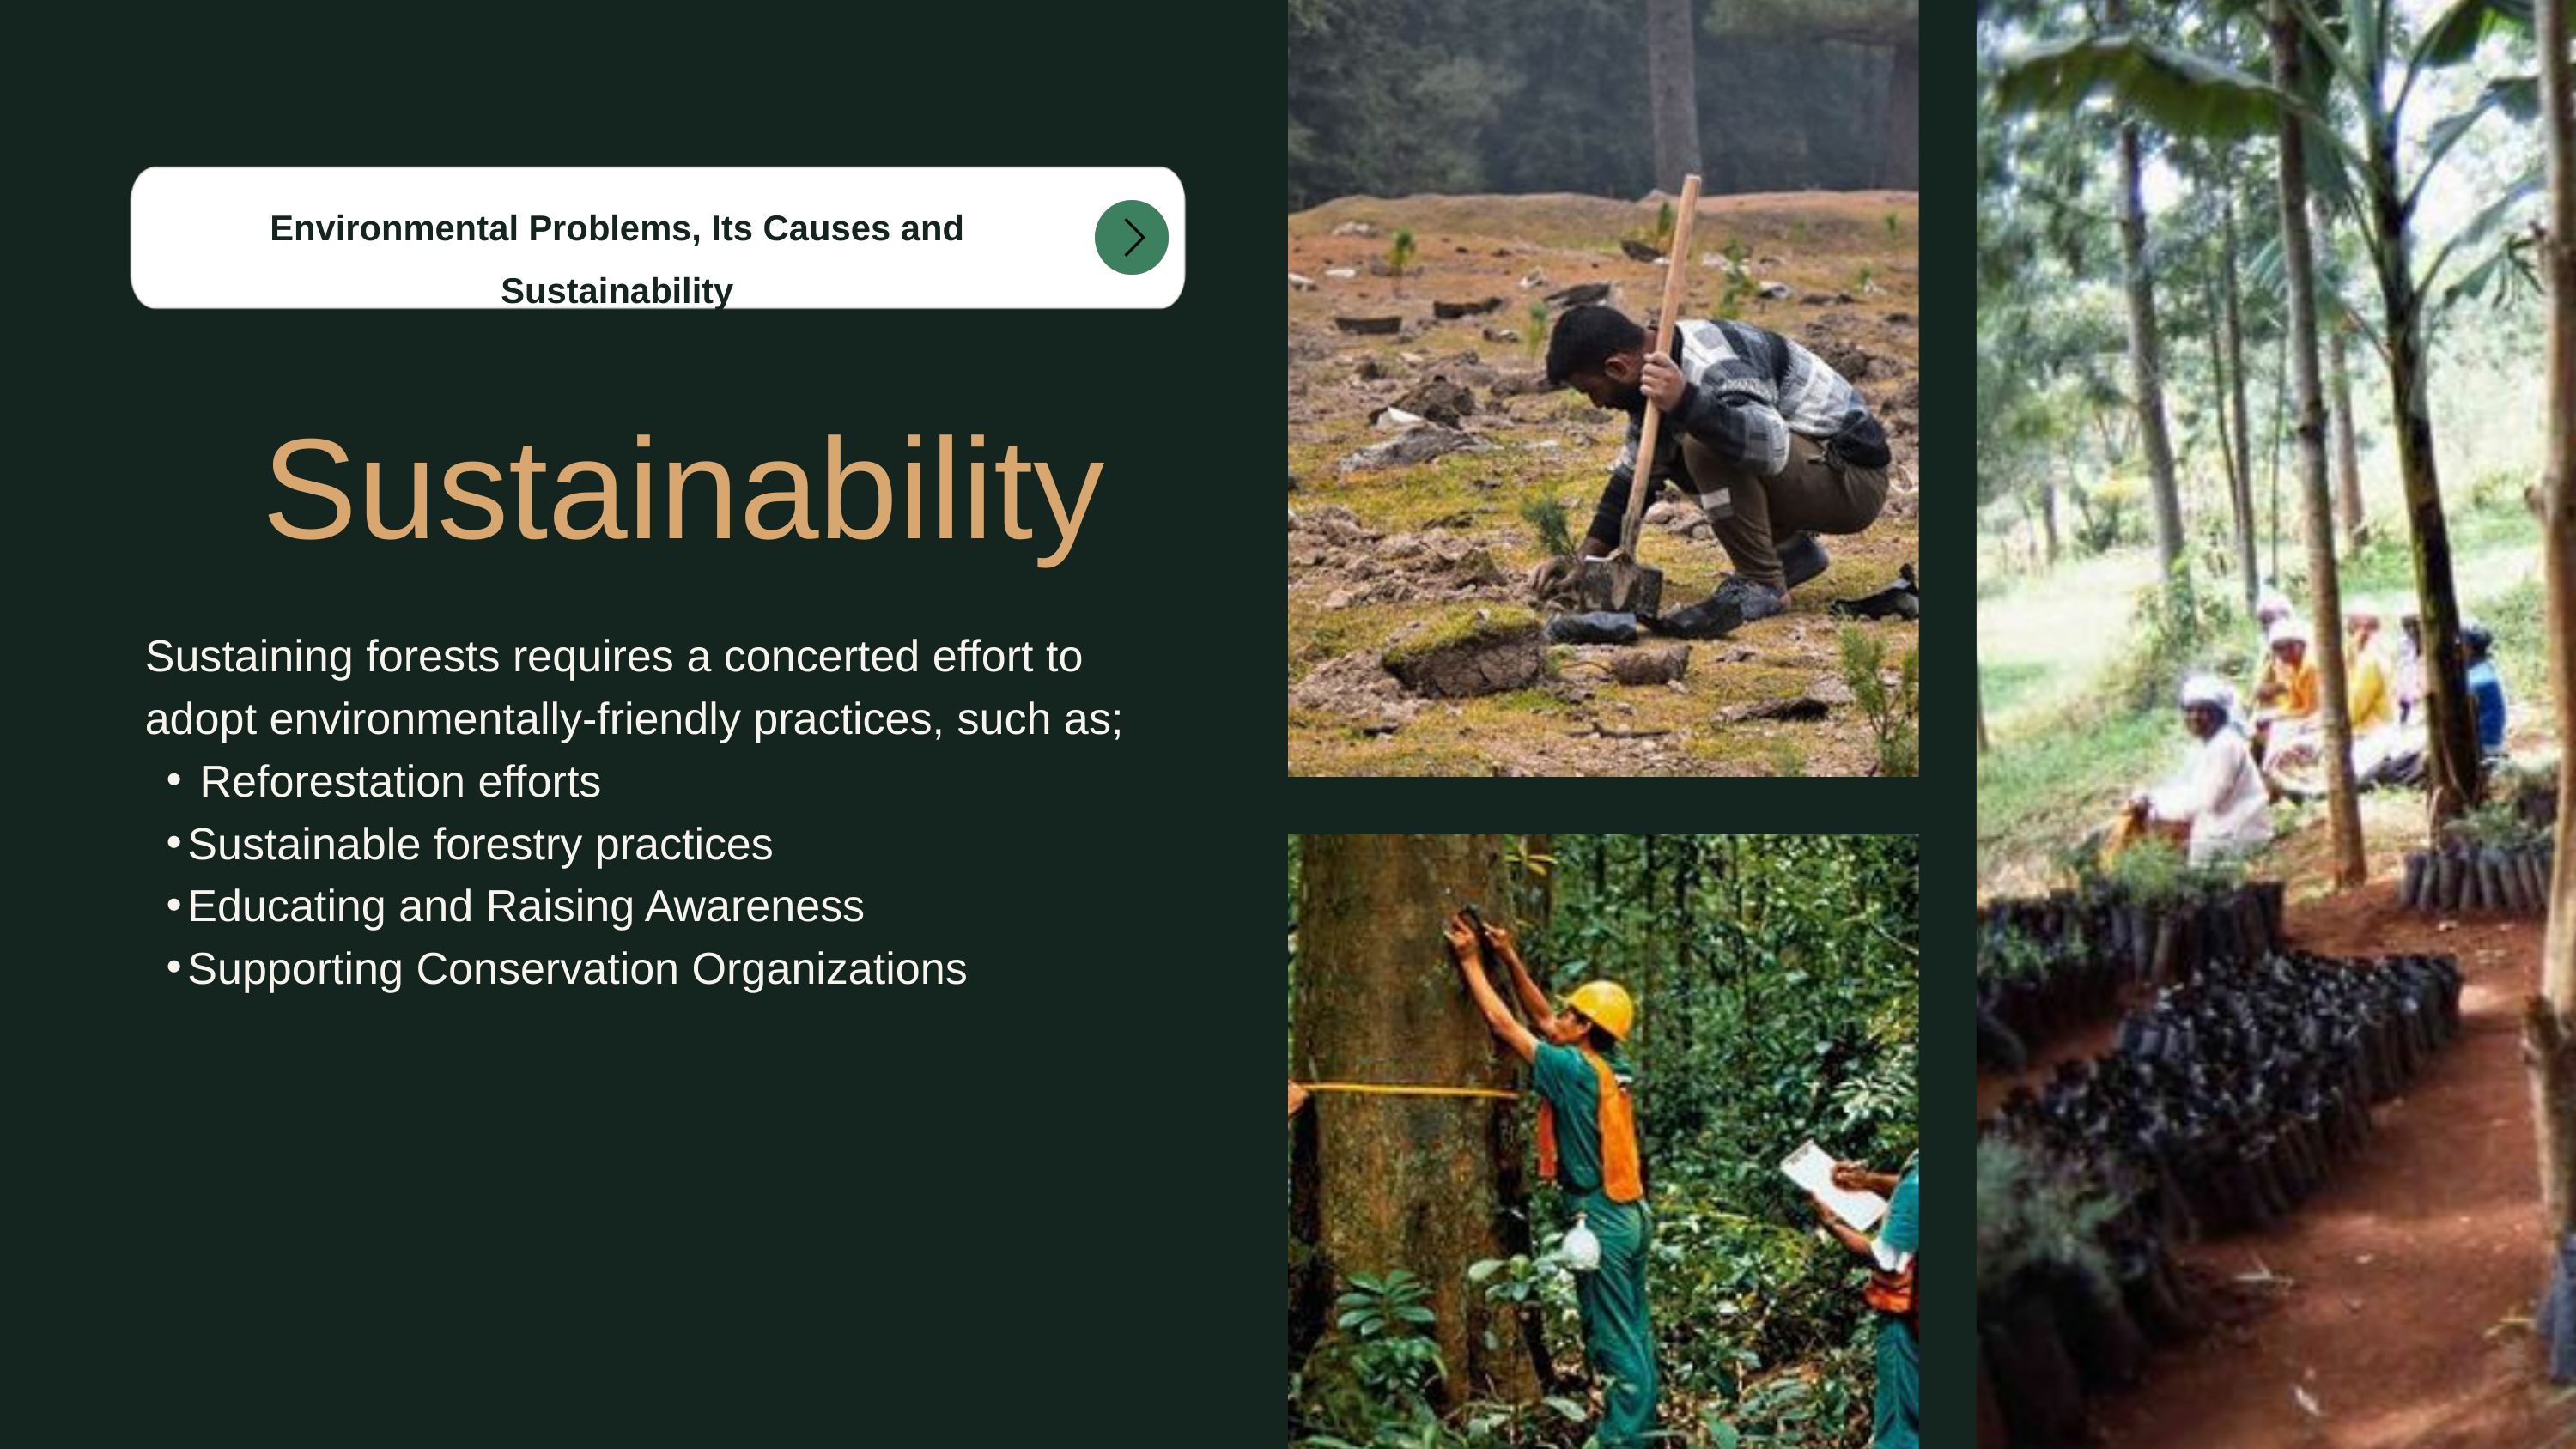

Environmental Problems, Its Causes and Sustainability

Sustainability

Sustaining forests requires a concerted effort to adopt environmentally-friendly practices, such as;
 Reforestation efforts
Sustainable forestry practices
Educating and Raising Awareness
Supporting Conservation Organizations